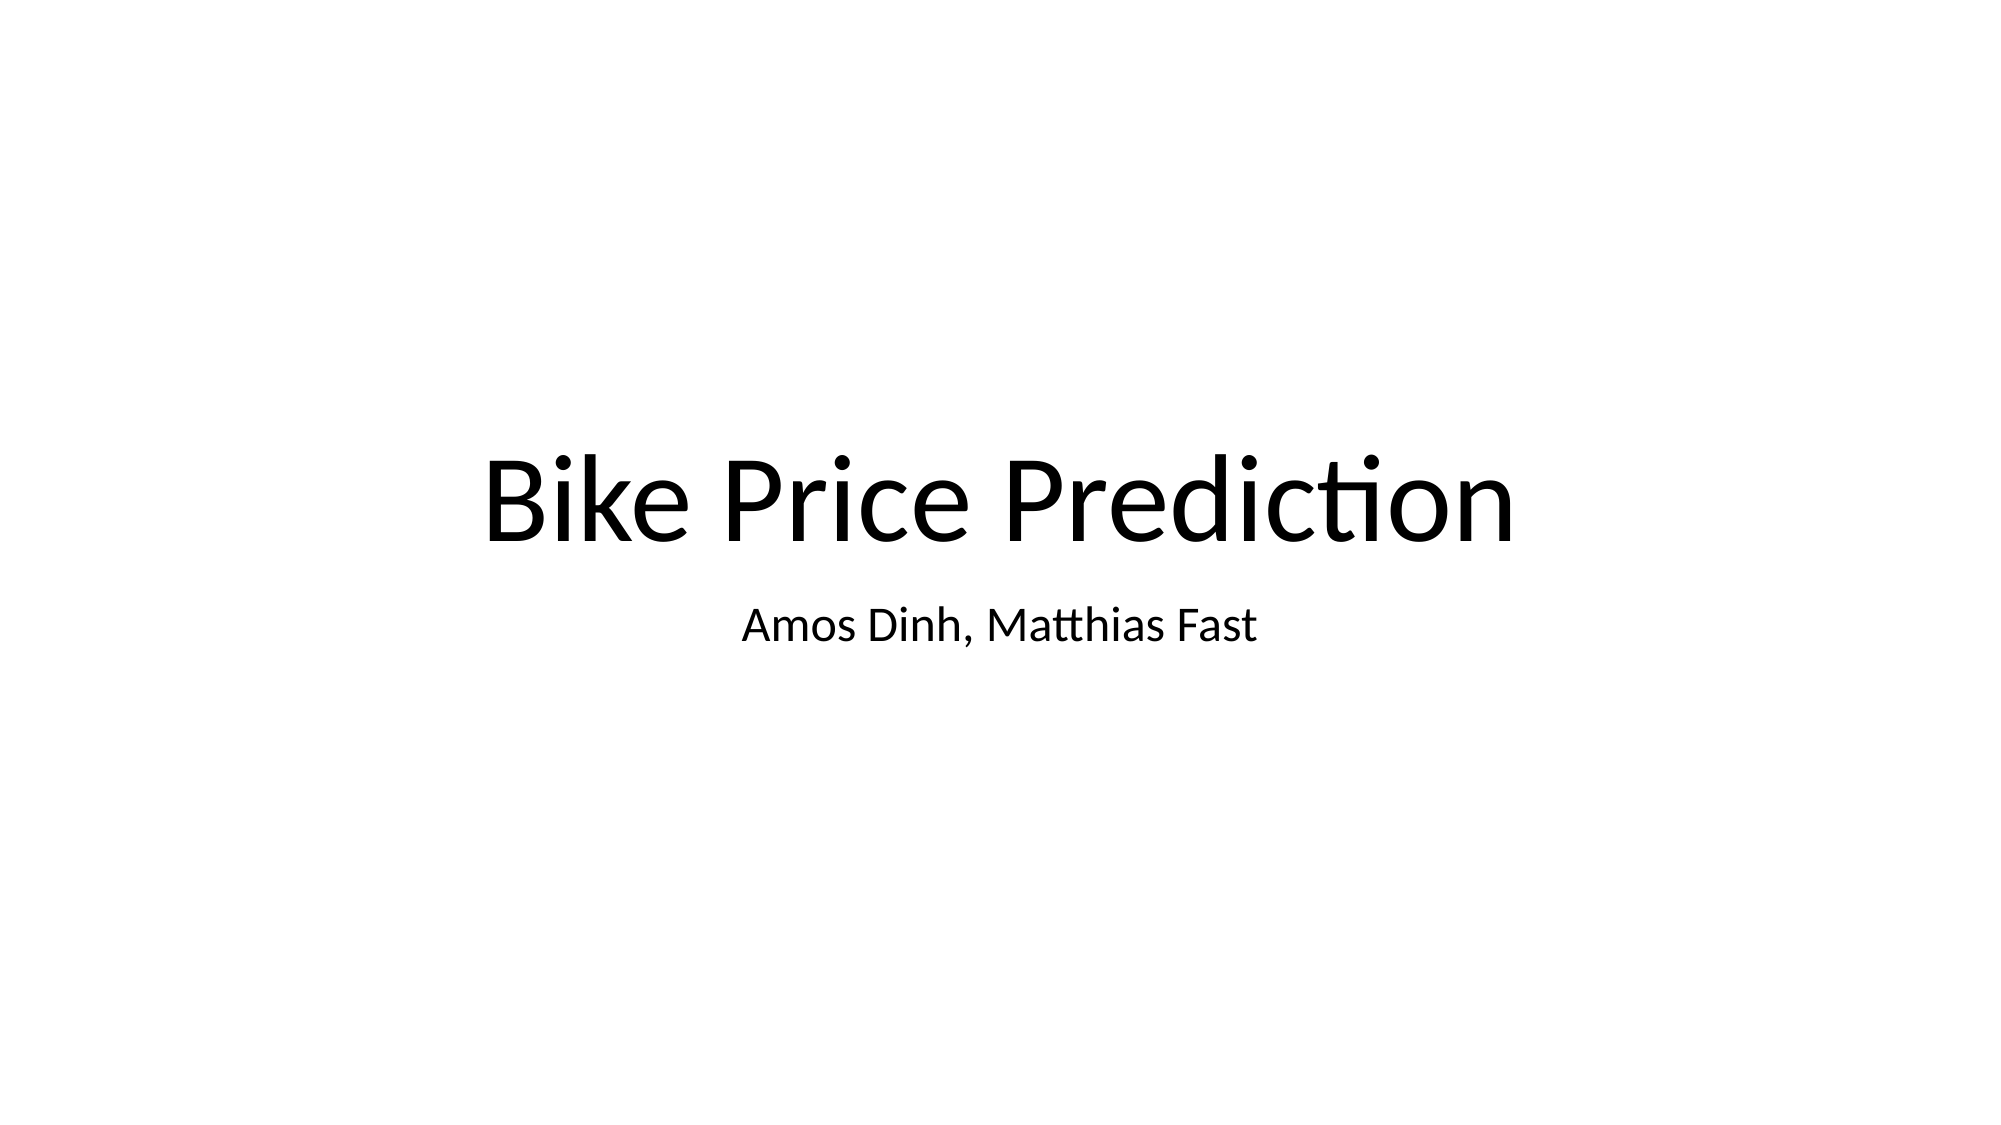

# Bike Price Prediction
Amos Dinh, Matthias Fast